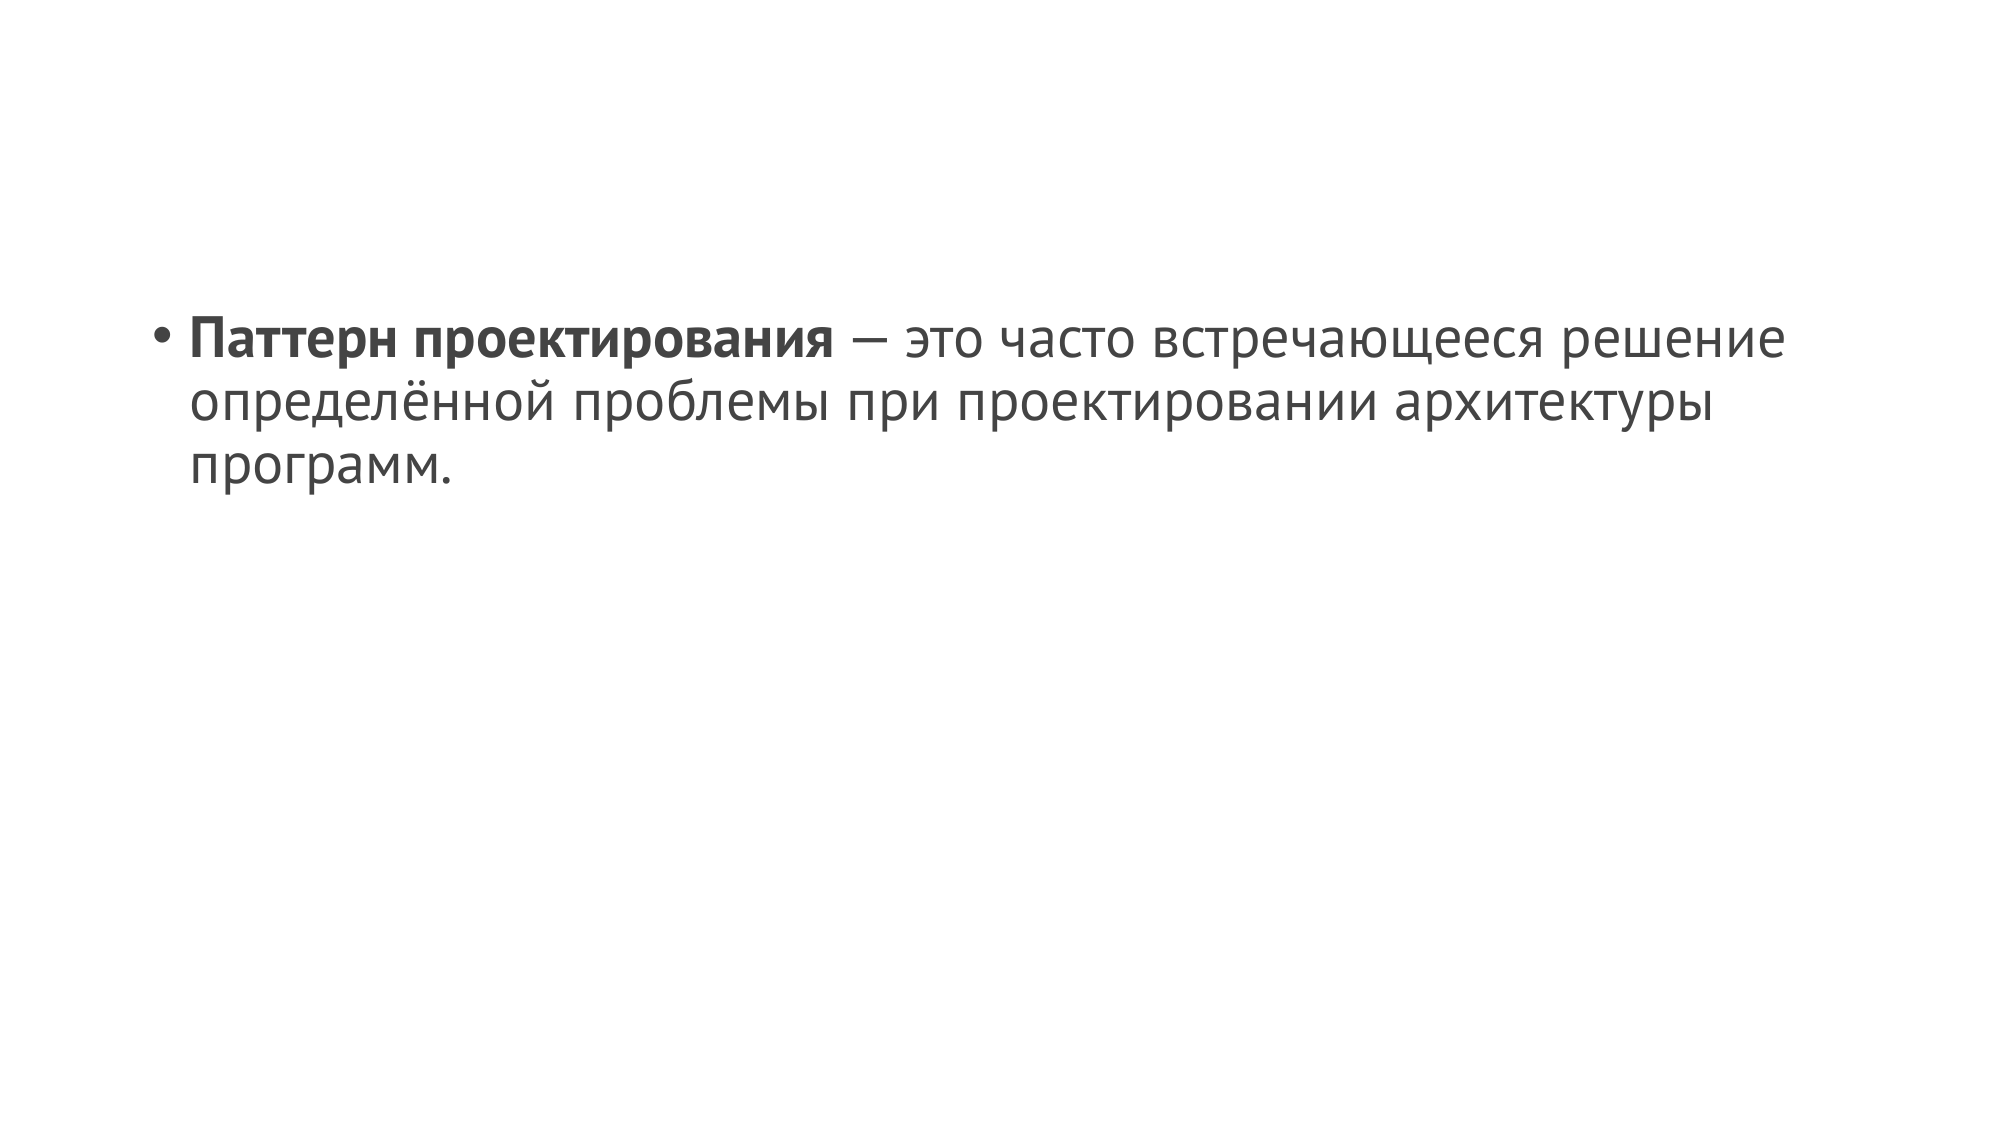

Паттерн проектирования — это часто встречающееся решение определённой проблемы при проектировании архитектуры программ.